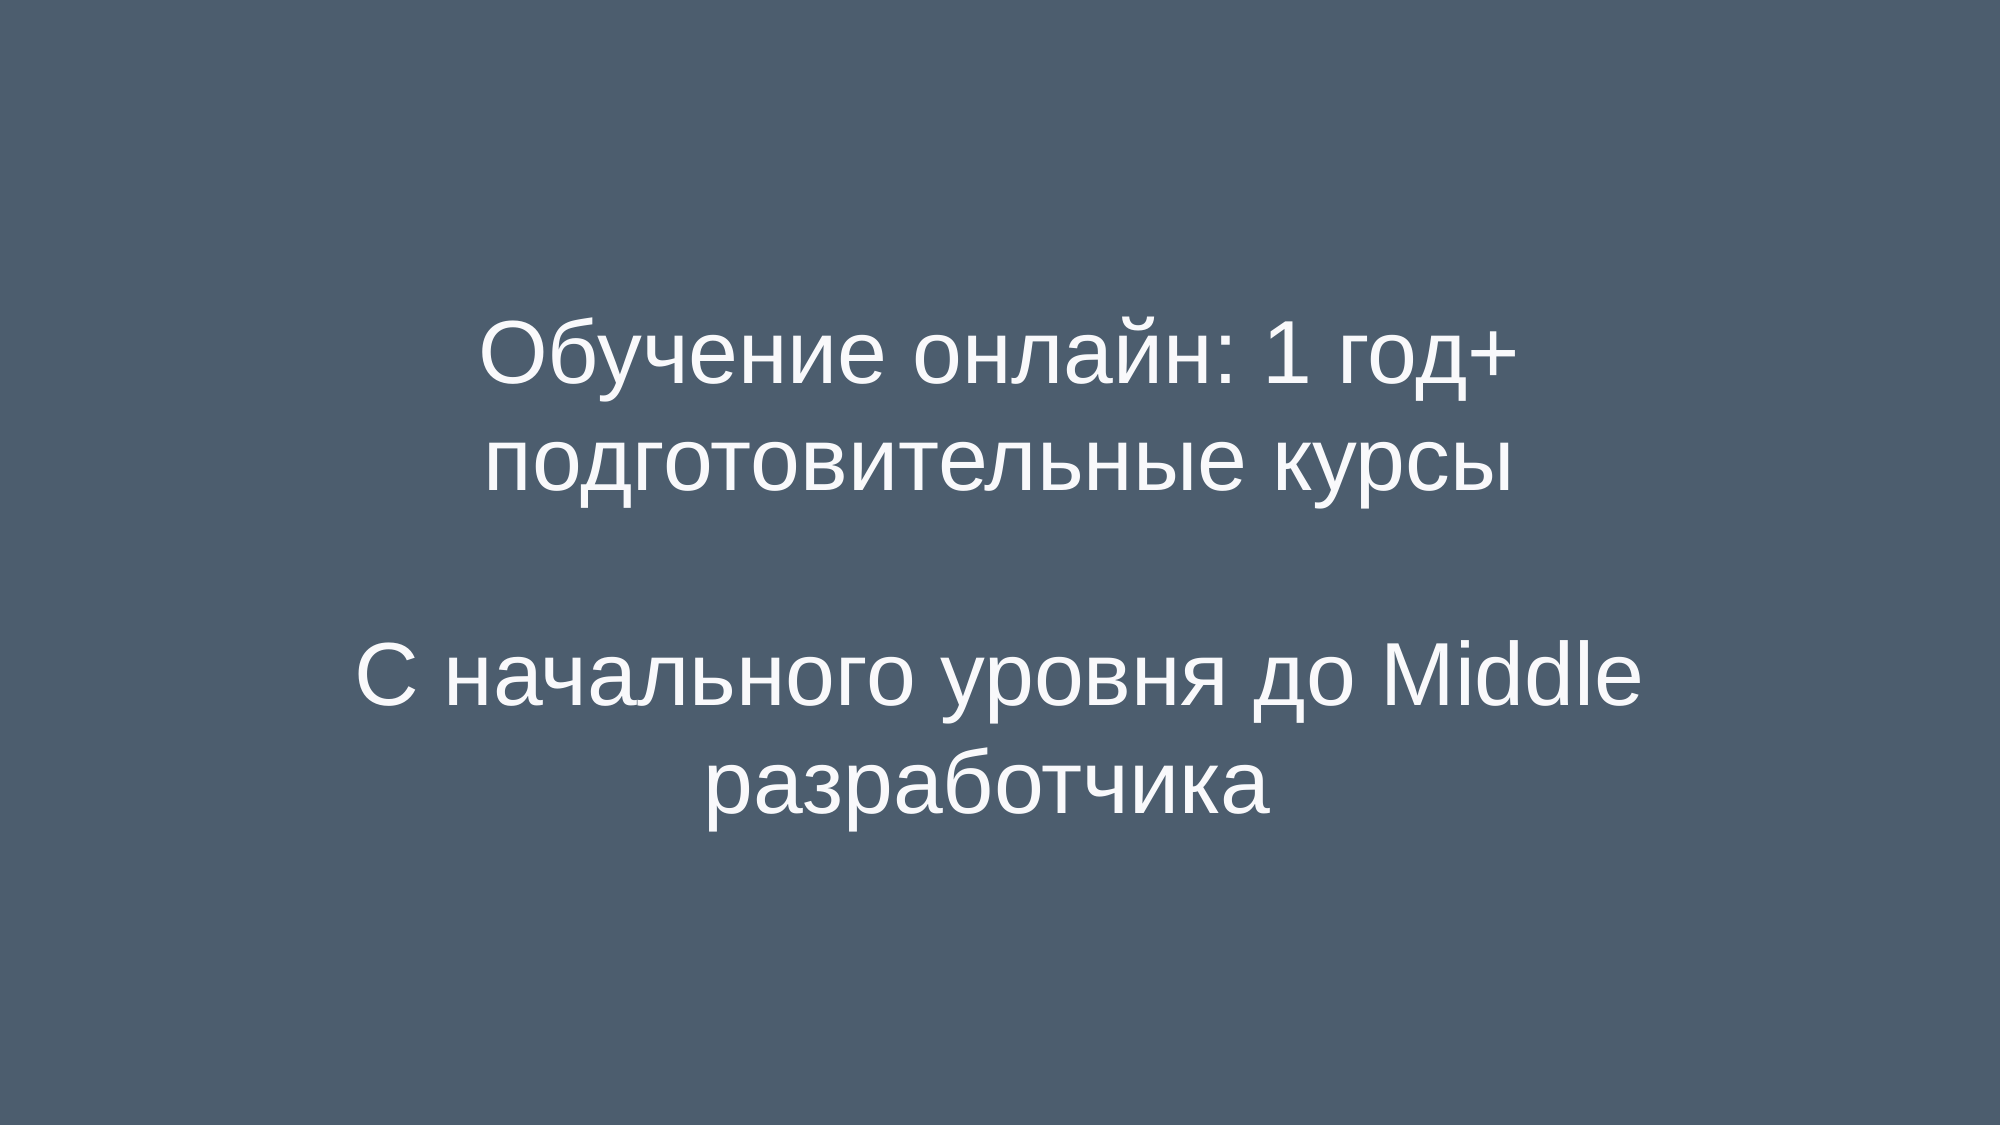

Обучение онлайн: 1 год + подготовительные курсы

С начального уровня до Middle разработчика